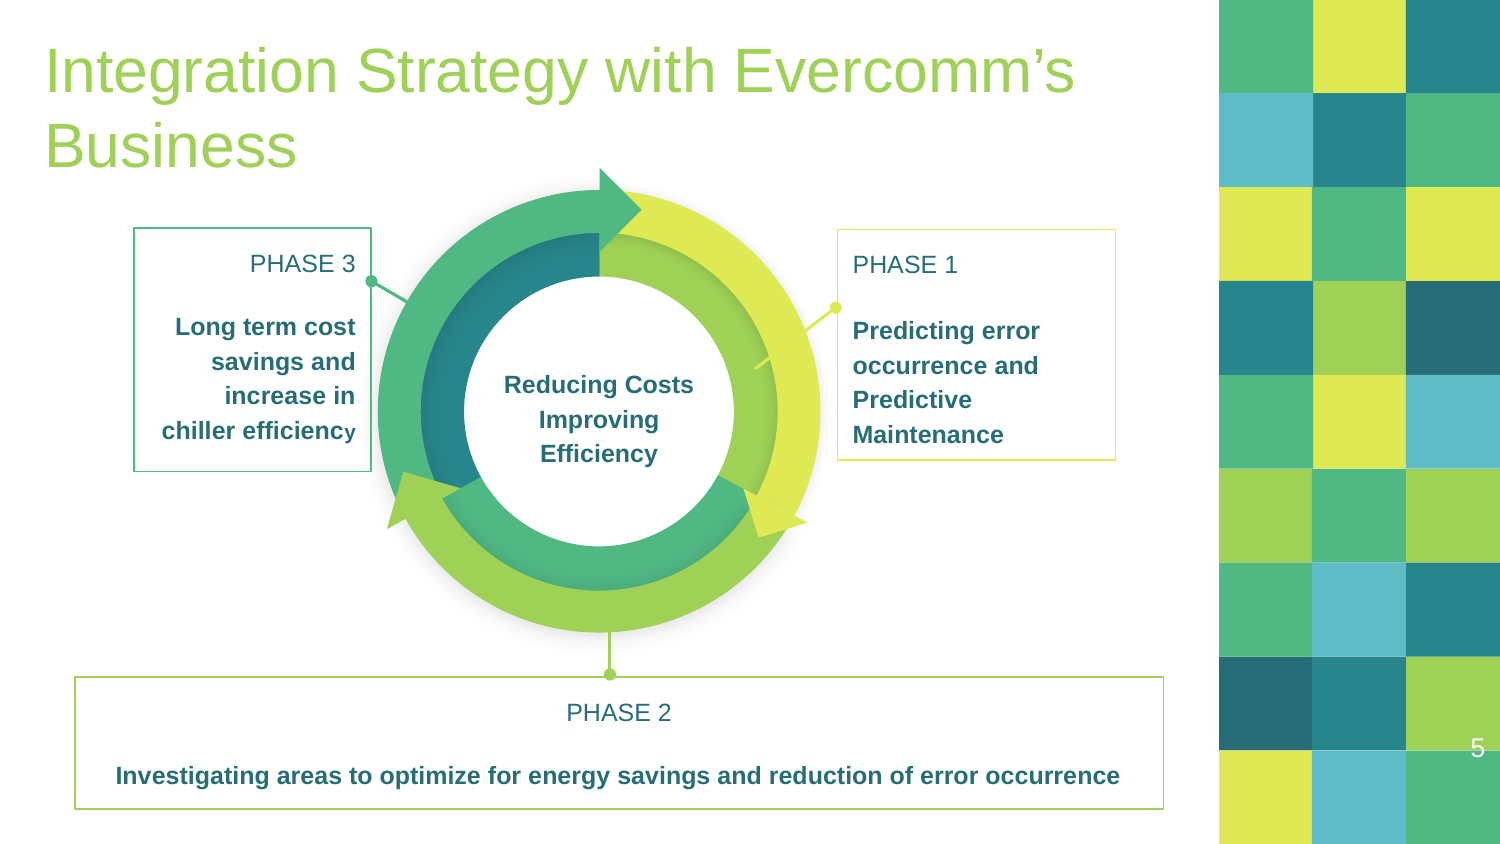

# Integration Strategy with Evercomm’s Business

PHASE 3

Long term cost savings and increase in chiller efficiency
PHASE 1

Predicting error occurrence and Predictive Maintenance
Reducing Costs Improving Efficiency

PHASE 2

Investigating areas to optimize for energy savings and reduction of error occurrence
5